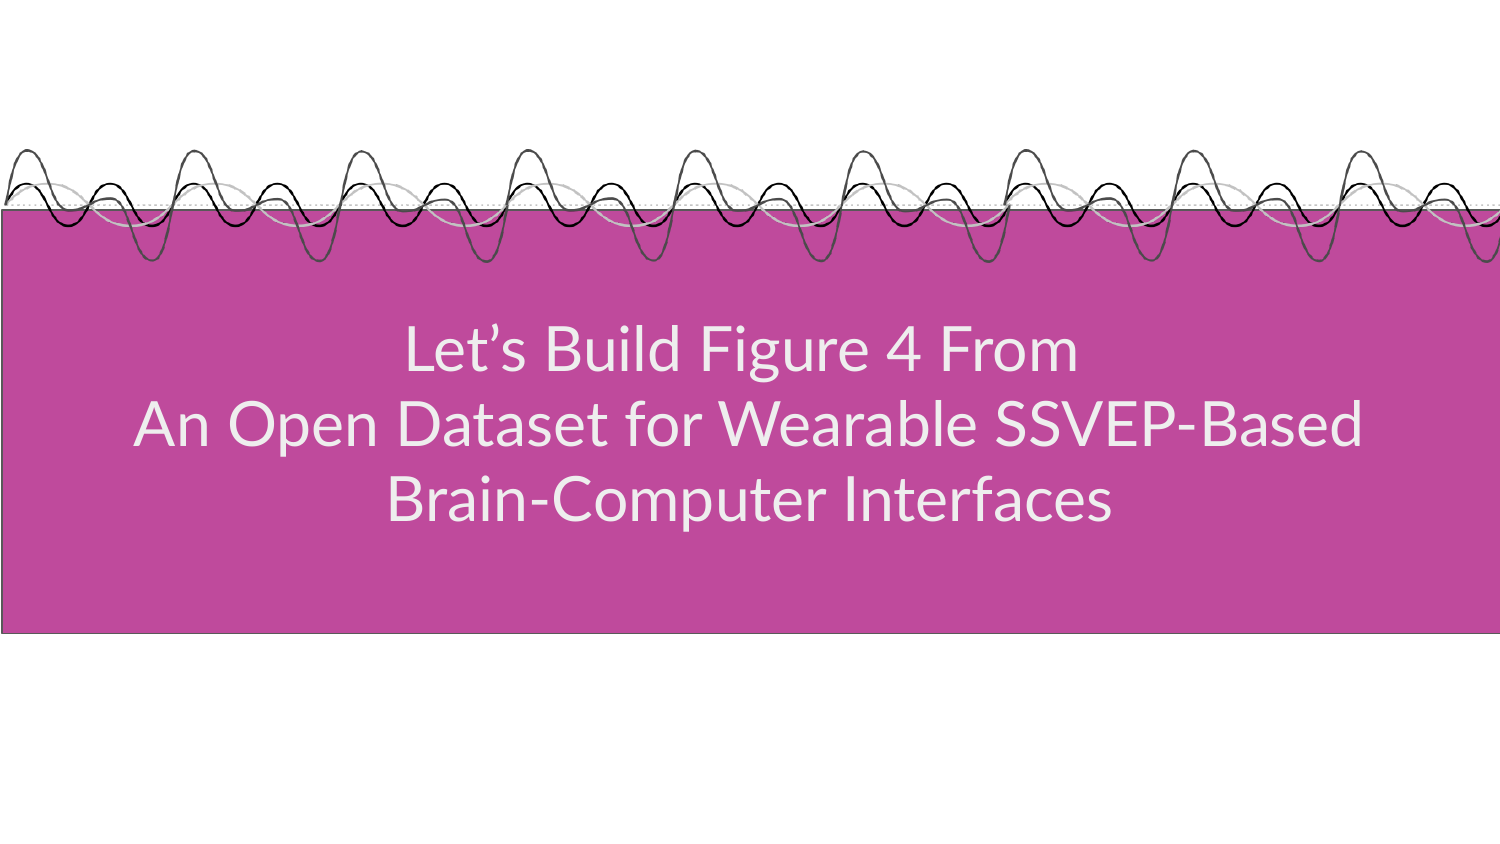

# Let’s Build Figure 4 From
An Open Dataset for Wearable SSVEP-Based Brain-Computer Interfaces